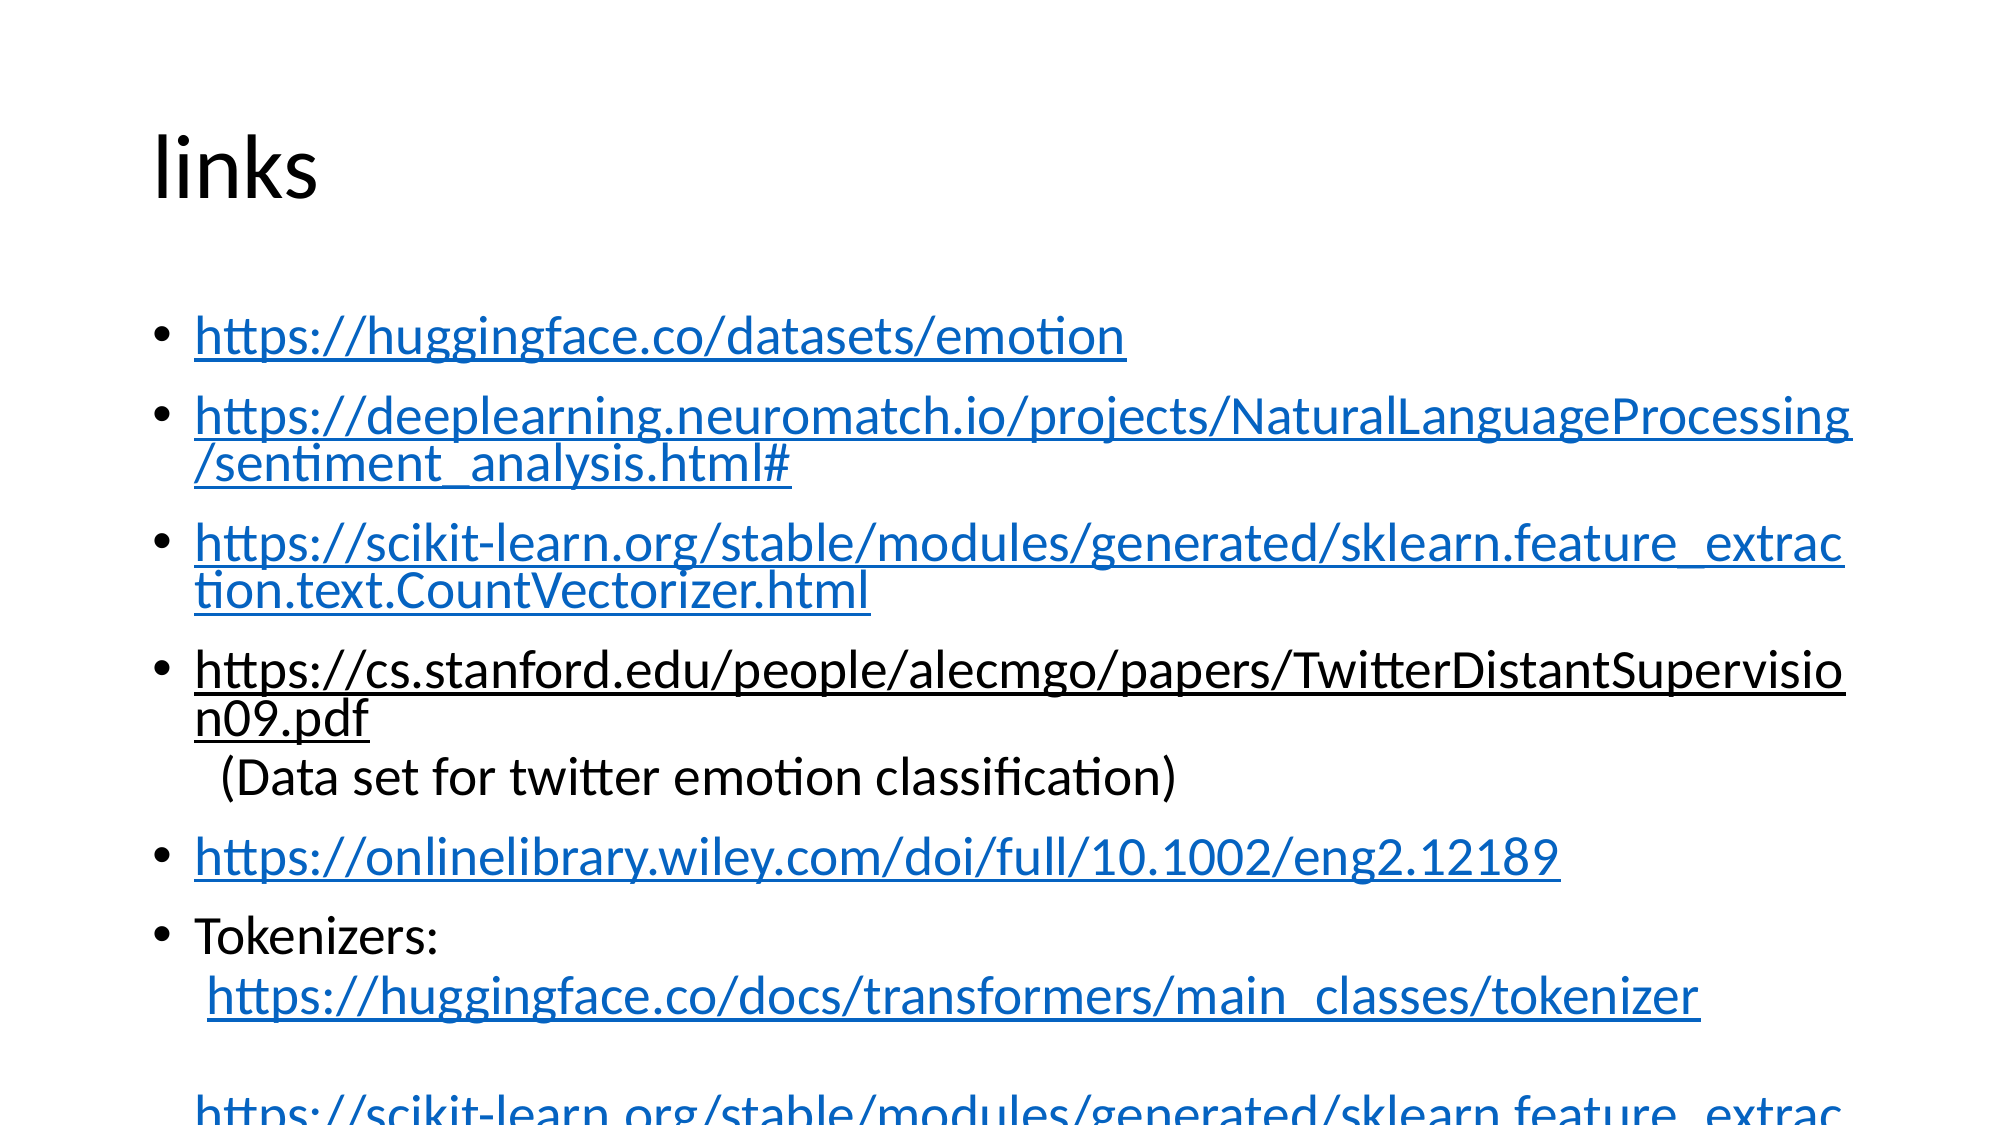

# links
https://huggingface.co/datasets/emotion
https://deeplearning.neuromatch.io/projects/NaturalLanguageProcessing/sentiment_analysis.html#
https://scikit-learn.org/stable/modules/generated/sklearn.feature_extraction.text.CountVectorizer.html
https://cs.stanford.edu/people/alecmgo/papers/TwitterDistantSupervision09.pdf  (Data set for twitter emotion classification)
https://onlinelibrary.wiley.com/doi/full/10.1002/eng2.12189
Tokenizers:
 https://huggingface.co/docs/transformers/main_classes/tokenizer
 https://scikit-learn.org/stable/modules/generated/sklearn.feature_extraction.text.CountVectorizer.html